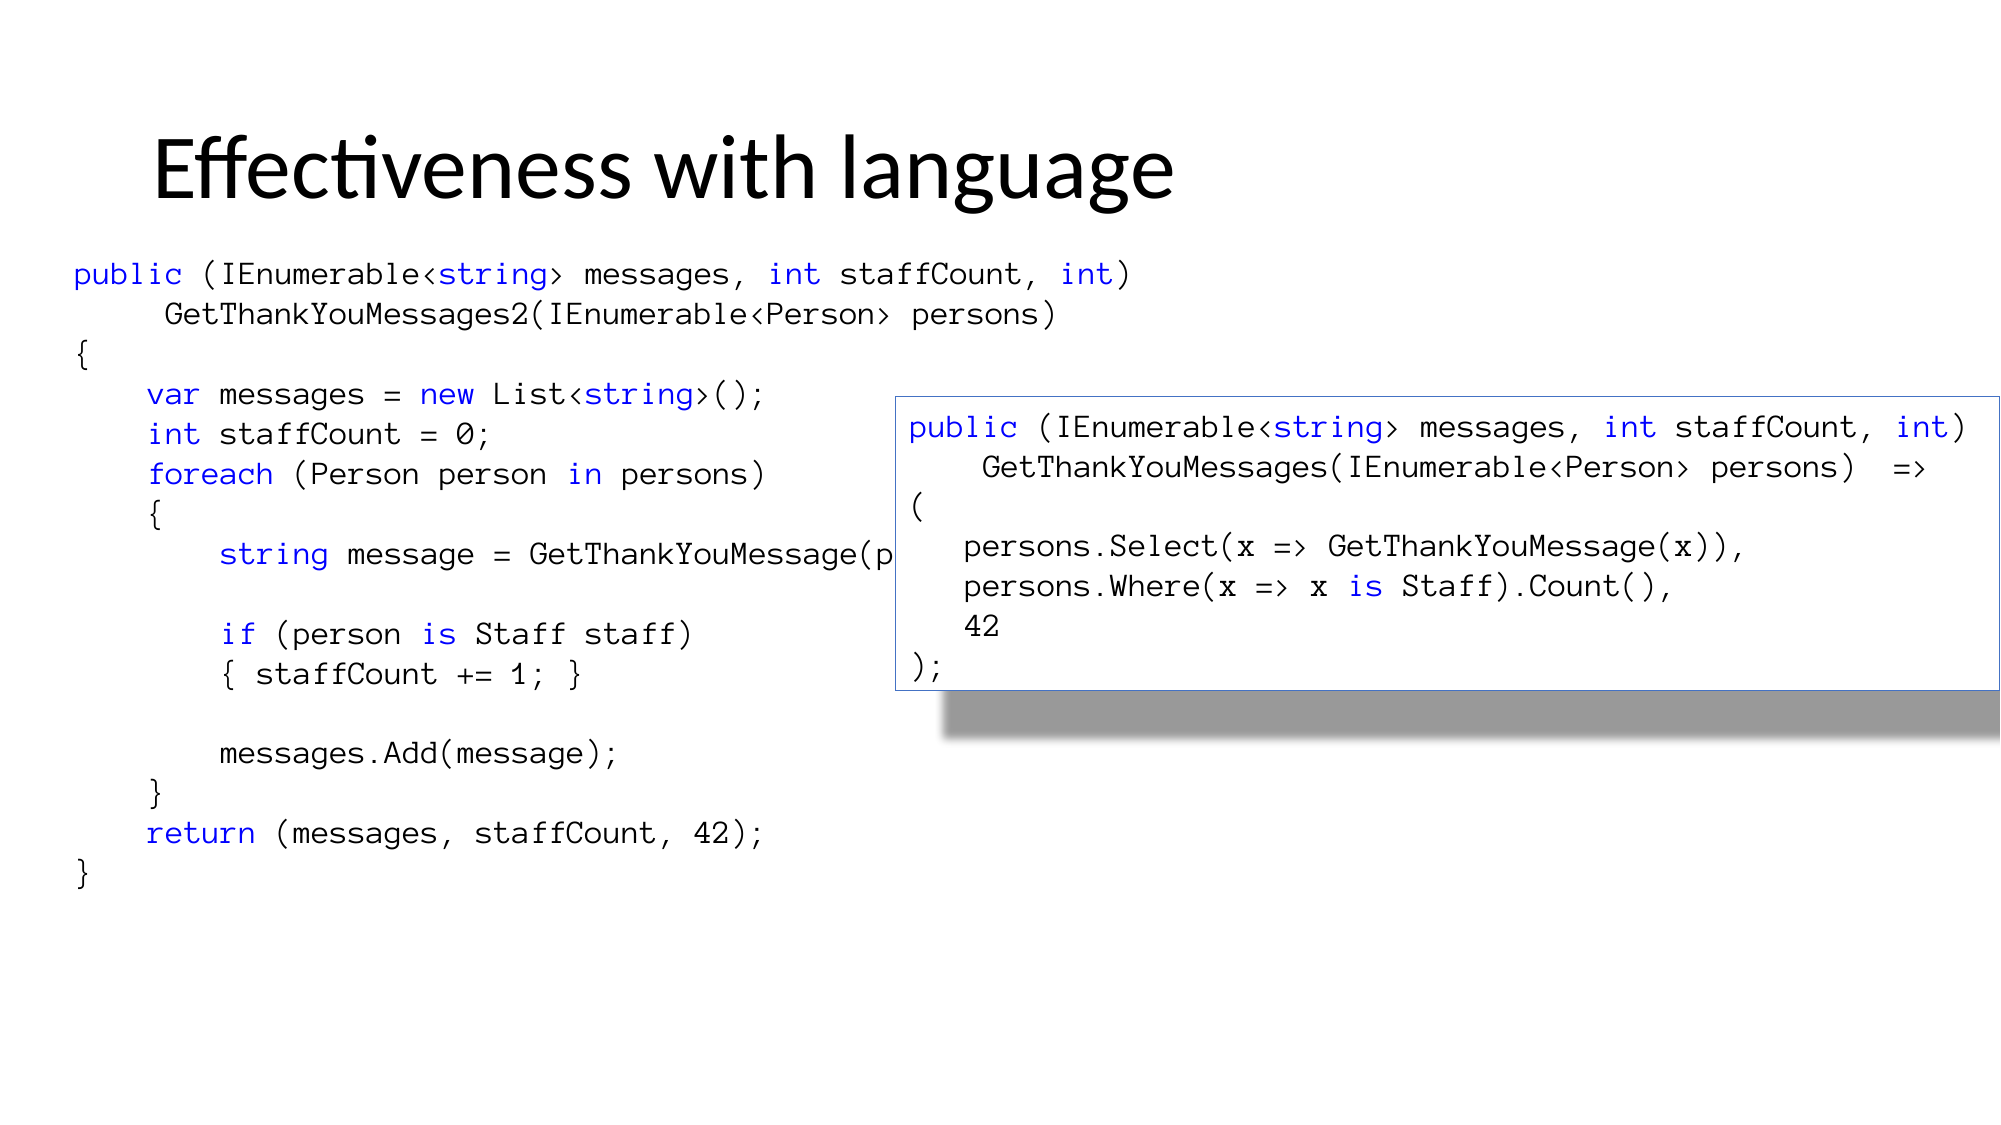

# Effectiveness with language
        public (IEnumerable<string> messages, int staffCount, int)
             GetThankYouMessages2(IEnumerable<Person> persons)
        {
            var messages = new List<string>();
            int staffCount = 0;
            foreach (Person person in persons)
            {
                string message = GetThankYouMessage(person);

                if (person is Staff staff)
                { staffCount += 1; }

                messages.Add(message);
            }
            return (messages, staffCount, 42);
        }
public (IEnumerable<string> messages, int staffCount, int)
    GetThankYouMessages(IEnumerable<Person> persons)  =>
(
   persons.Select(x => GetThankYouMessage(x)),
   persons.Where(x => x is Staff).Count(),
   42
);